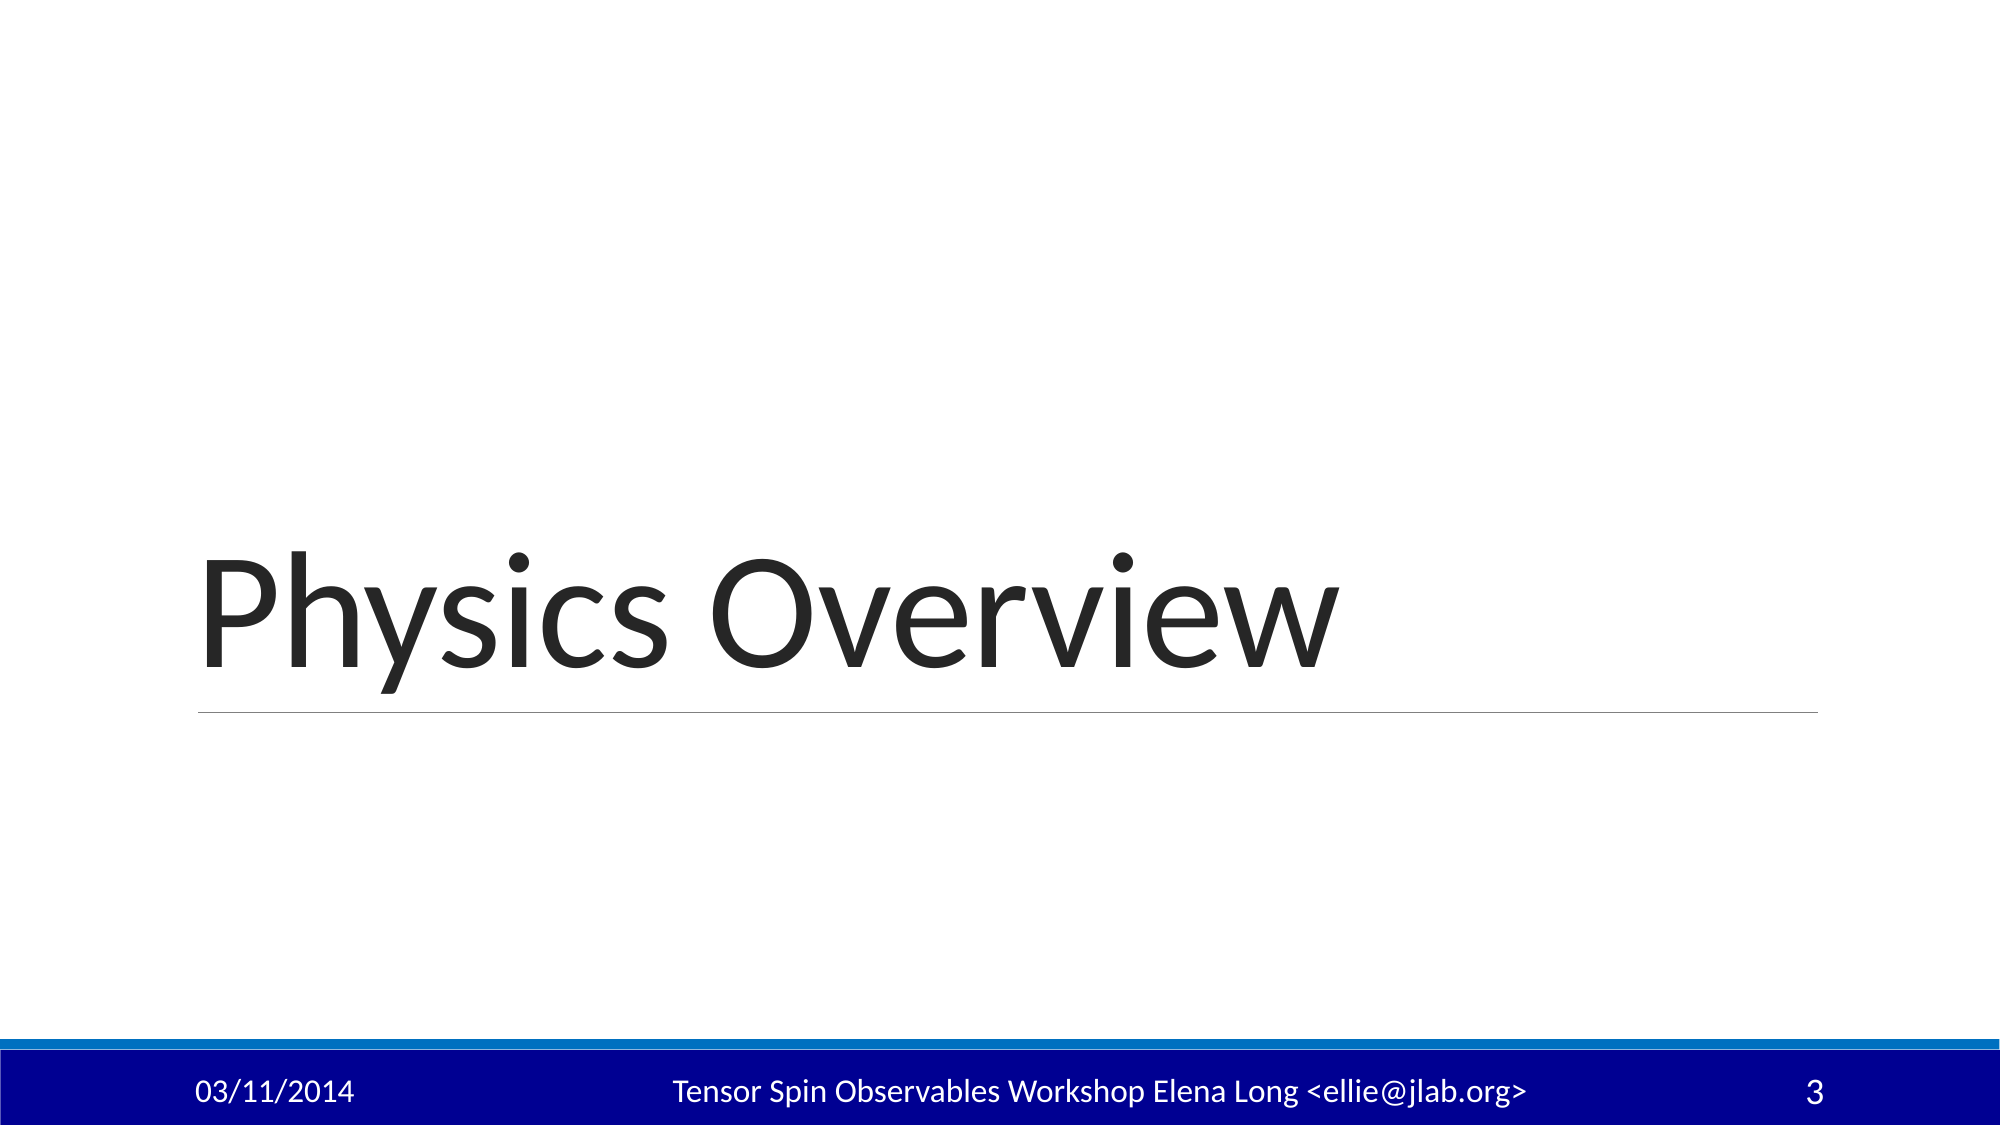

# Physics Overview

03/11/2014
Tensor Spin Observables Workshop 	Elena Long <ellie@jlab.org>
3